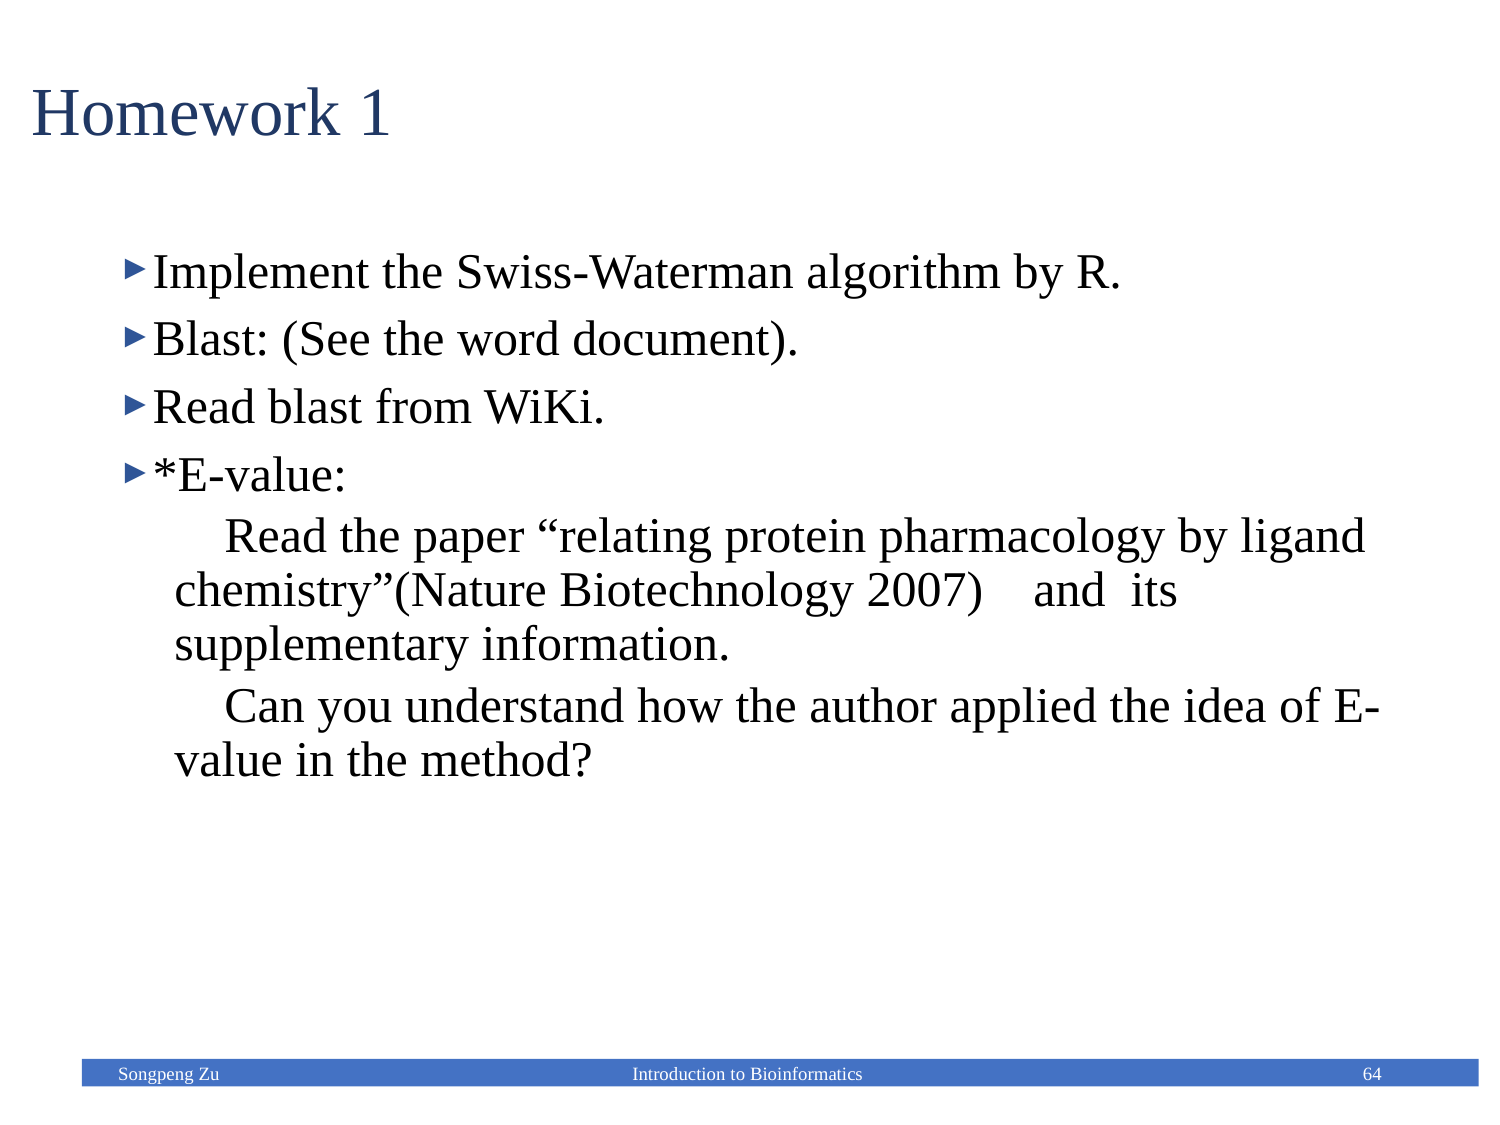

# Homework 1
Implement the Swiss-Waterman algorithm by R.
Blast: (See the word document).
Read blast from WiKi.
*E-value:
    Read the paper “relating protein pharmacology by ligand chemistry”(Nature Biotechnology 2007)    and  its supplementary information.
    Can you understand how the author applied the idea of E-value in the method?

Songpeng Zu
Introduction to Bioinformatics
64